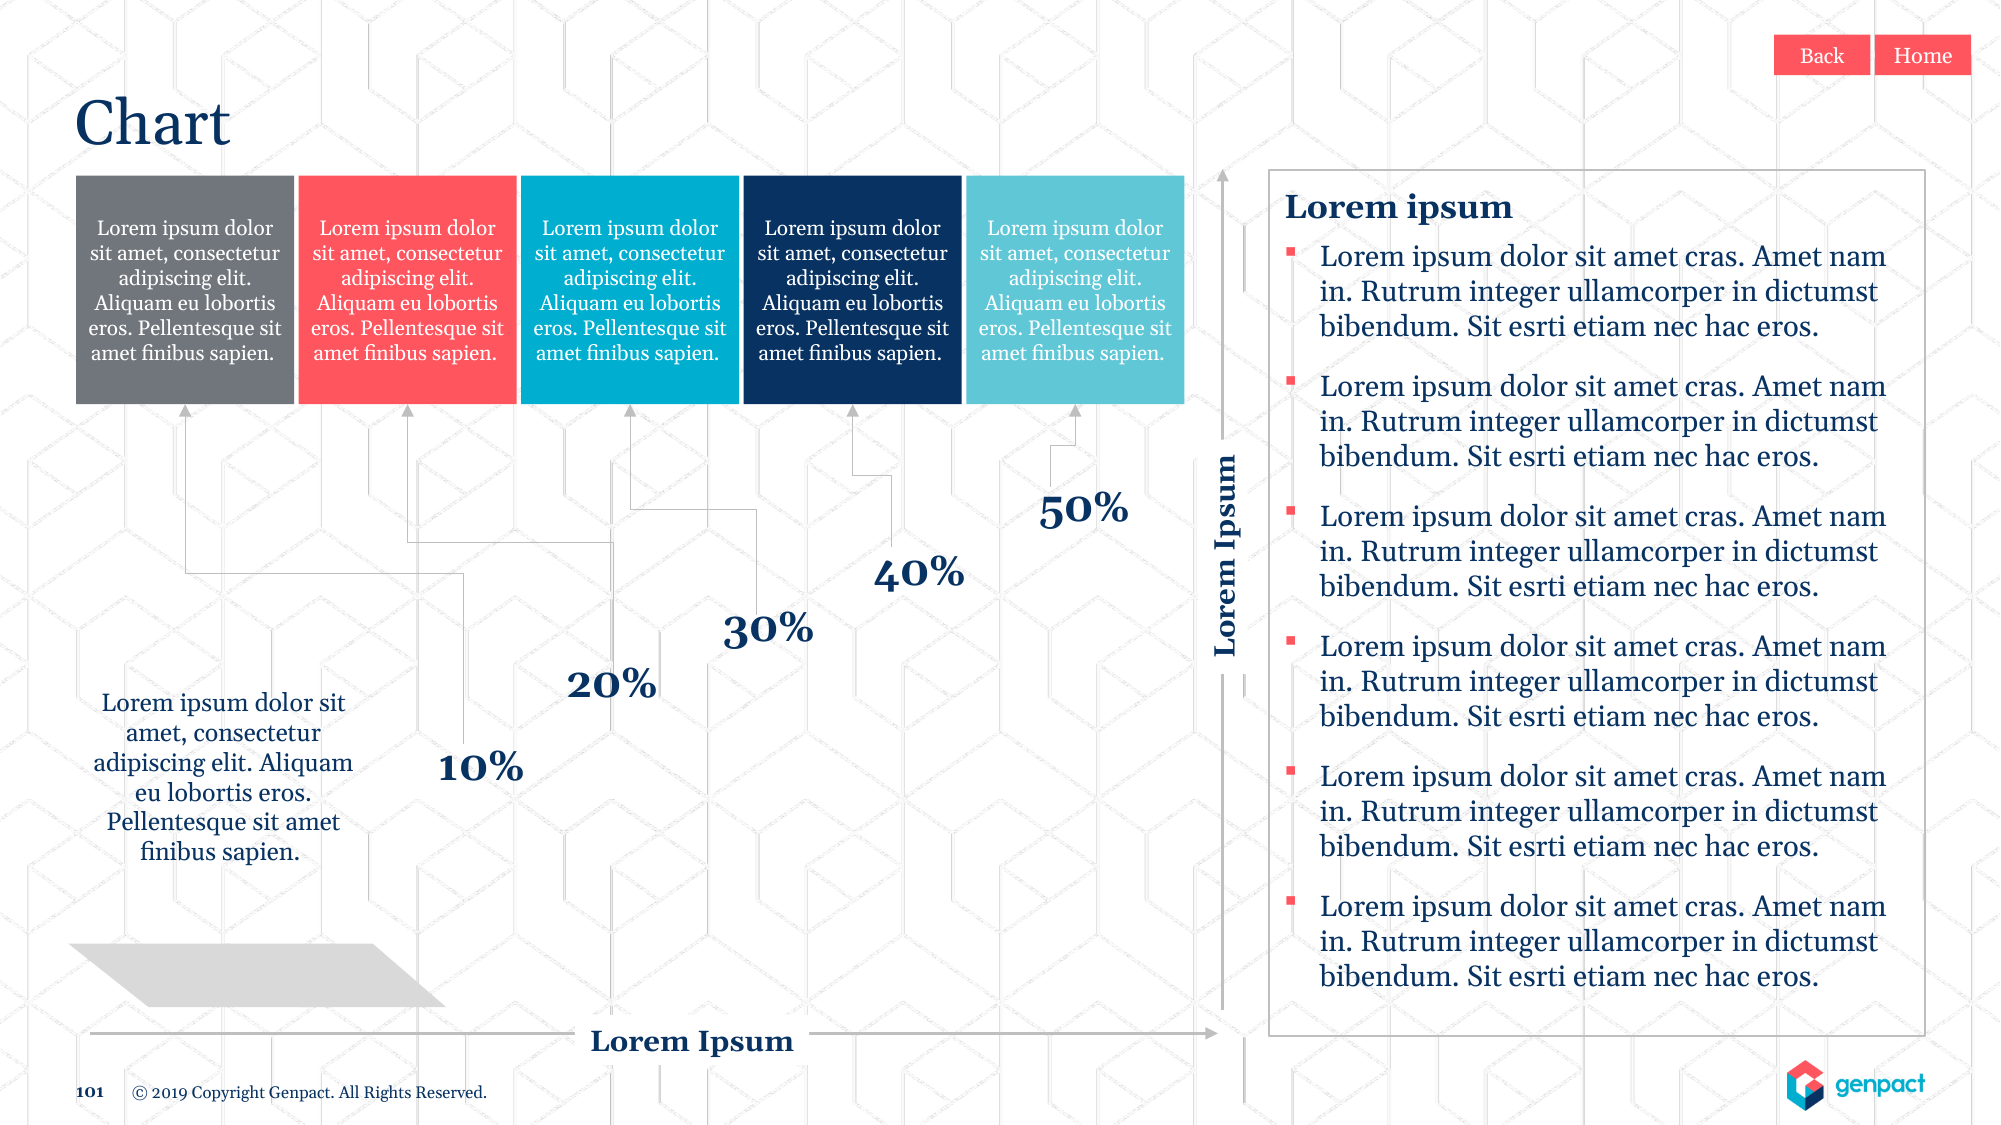

Back
Home
# Chart
Lorem ipsum
Lorem ipsum dolor sit amet cras. Amet nam in. Rutrum integer ullamcorper in dictumst bibendum. Sit esrti etiam nec hac eros.
Lorem ipsum dolor sit amet cras. Amet nam in. Rutrum integer ullamcorper in dictumst bibendum. Sit esrti etiam nec hac eros.
Lorem ipsum dolor sit amet cras. Amet nam in. Rutrum integer ullamcorper in dictumst bibendum. Sit esrti etiam nec hac eros.
Lorem ipsum dolor sit amet cras. Amet nam in. Rutrum integer ullamcorper in dictumst bibendum. Sit esrti etiam nec hac eros.
Lorem ipsum dolor sit amet cras. Amet nam in. Rutrum integer ullamcorper in dictumst bibendum. Sit esrti etiam nec hac eros.
Lorem ipsum dolor sit amet cras. Amet nam in. Rutrum integer ullamcorper in dictumst bibendum. Sit esrti etiam nec hac eros.
Lorem ipsum dolor sit amet, consectetur adipiscing elit. Aliquam eu lobortis eros. Pellentesque sit amet finibus sapien.
Lorem ipsum dolor sit amet, consectetur adipiscing elit. Aliquam eu lobortis eros. Pellentesque sit amet finibus sapien.
Lorem ipsum dolor sit amet, consectetur adipiscing elit. Aliquam eu lobortis eros. Pellentesque sit amet finibus sapien.
Lorem ipsum dolor sit amet, consectetur adipiscing elit. Aliquam eu lobortis eros. Pellentesque sit amet finibus sapien.
Lorem ipsum dolor sit amet, consectetur adipiscing elit. Aliquam eu lobortis eros. Pellentesque sit amet finibus sapien.
50%

Lorem Ipsum
40%
30%

20%
Lorem ipsum dolor sit amet, consectetur adipiscing elit. Aliquam eu lobortis eros. Pellentesque sit amet finibus sapien.

10%

Lorem Ipsum